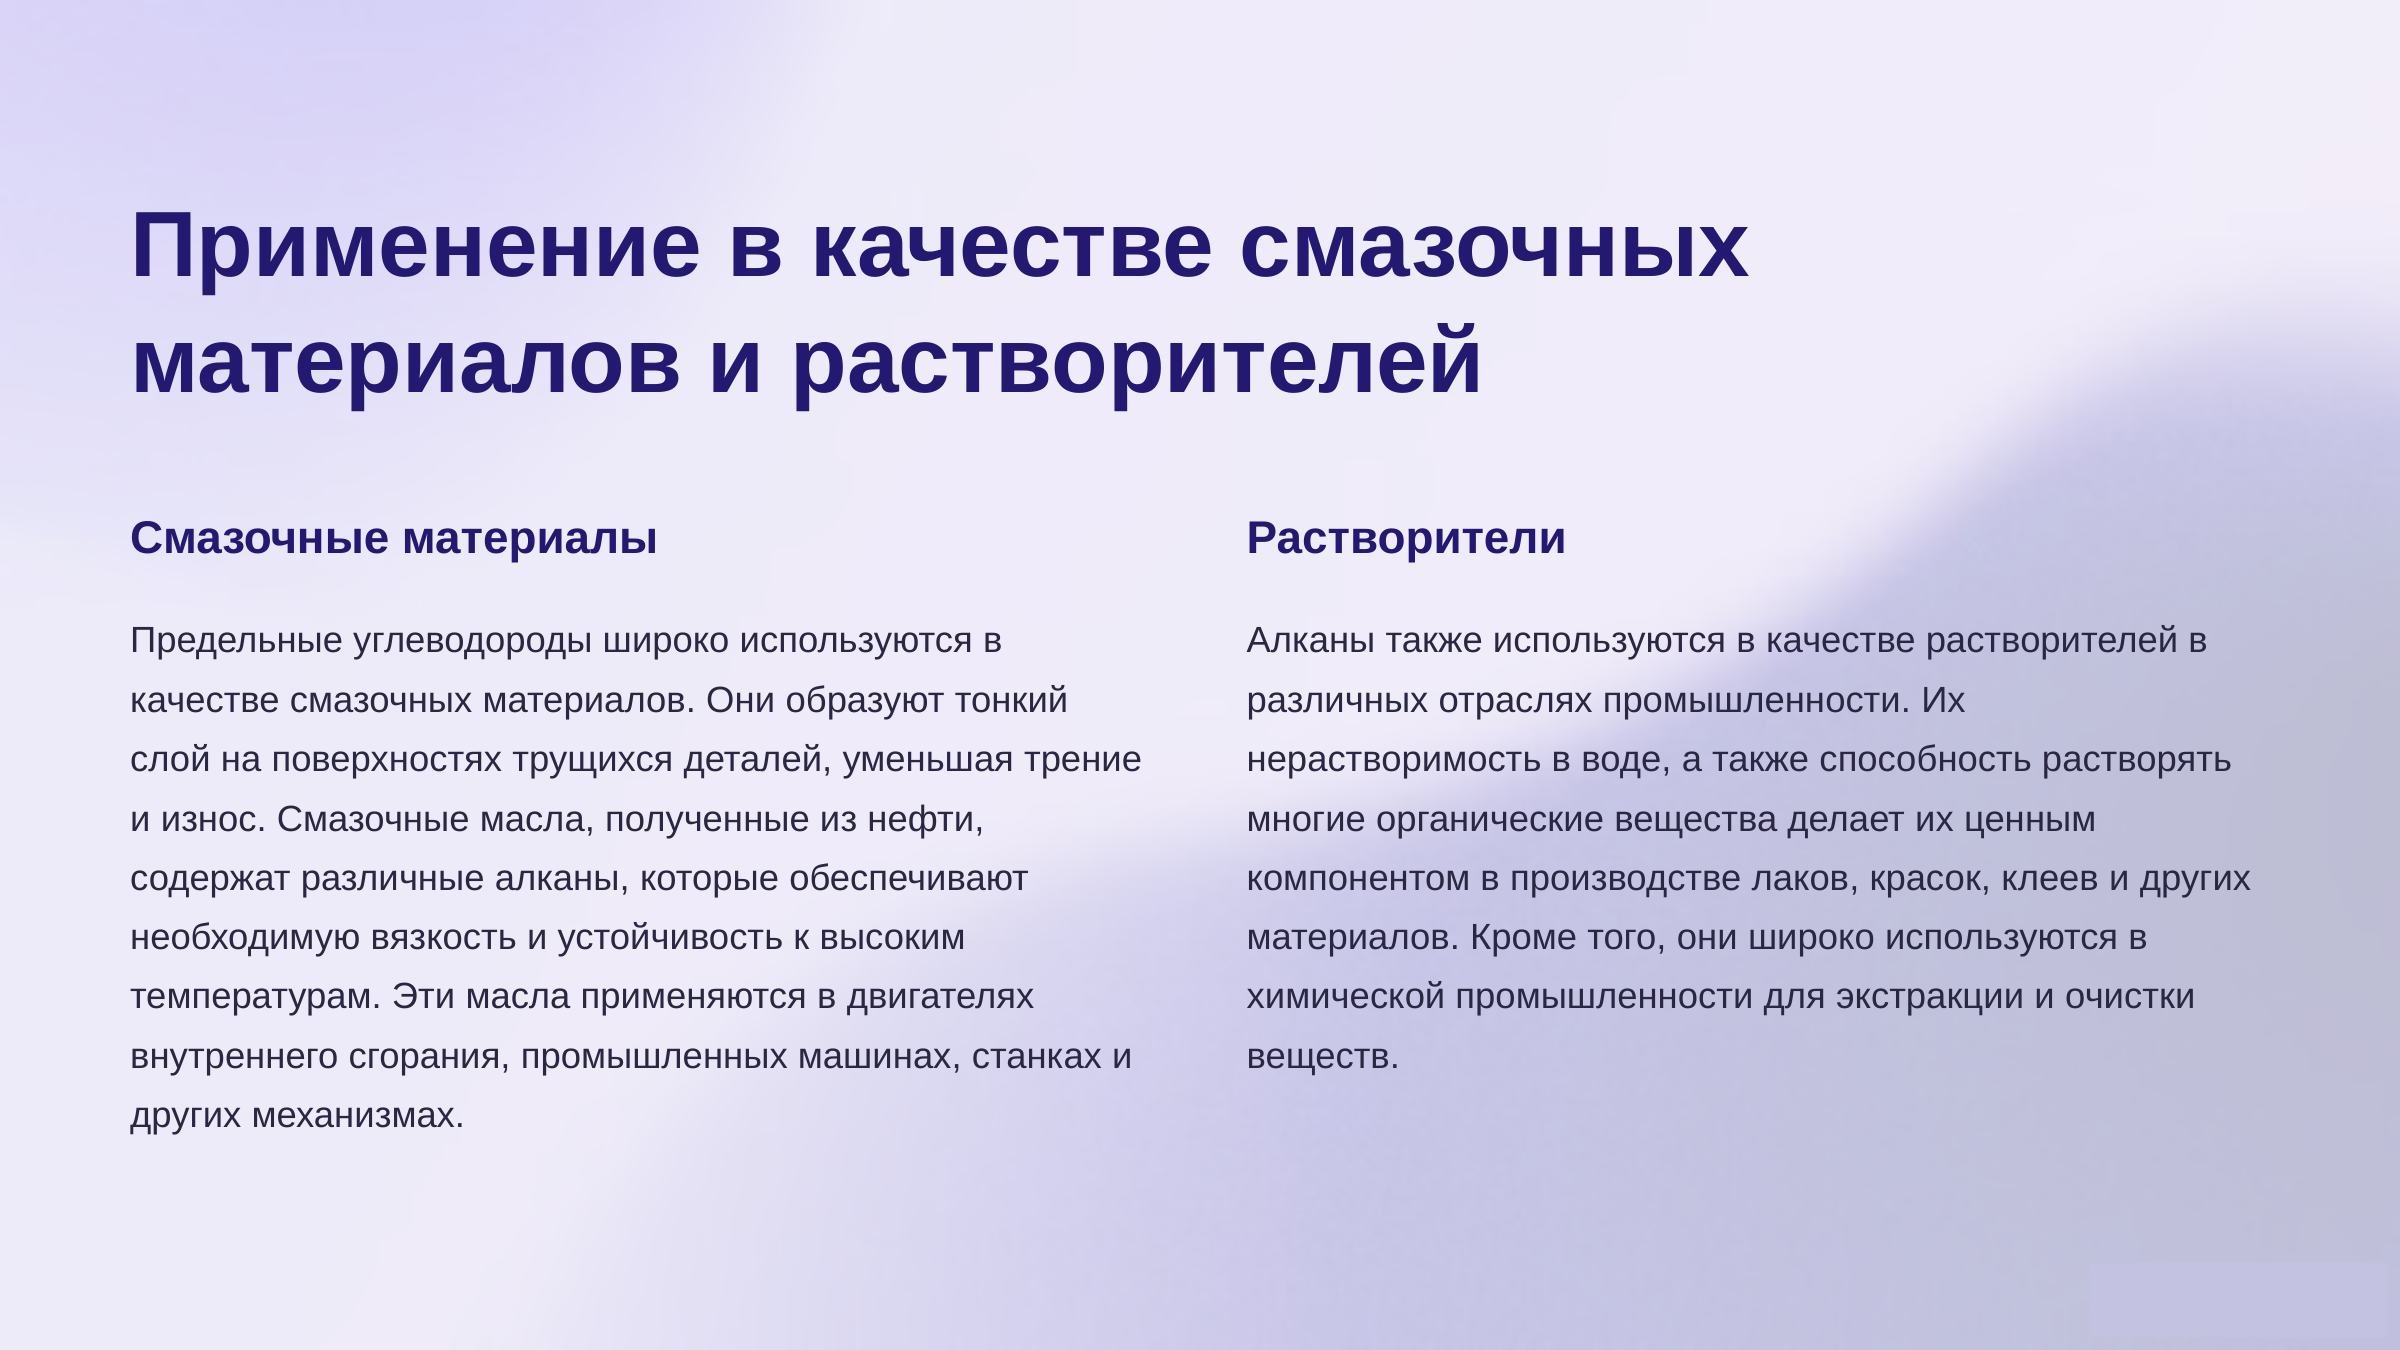

Применение в качестве смазочных материалов и растворителей
Смазочные материалы
Растворители
Предельные углеводороды широко используются в качестве смазочных материалов. Они образуют тонкий слой на поверхностях трущихся деталей, уменьшая трение и износ. Смазочные масла, полученные из нефти, содержат различные алканы, которые обеспечивают необходимую вязкость и устойчивость к высоким температурам. Эти масла применяются в двигателях внутреннего сгорания, промышленных машинах, станках и других механизмах.
Алканы также используются в качестве растворителей в различных отраслях промышленности. Их нерастворимость в воде, а также способность растворять многие органические вещества делает их ценным компонентом в производстве лаков, красок, клеев и других материалов. Кроме того, они широко используются в химической промышленности для экстракции и очистки веществ.